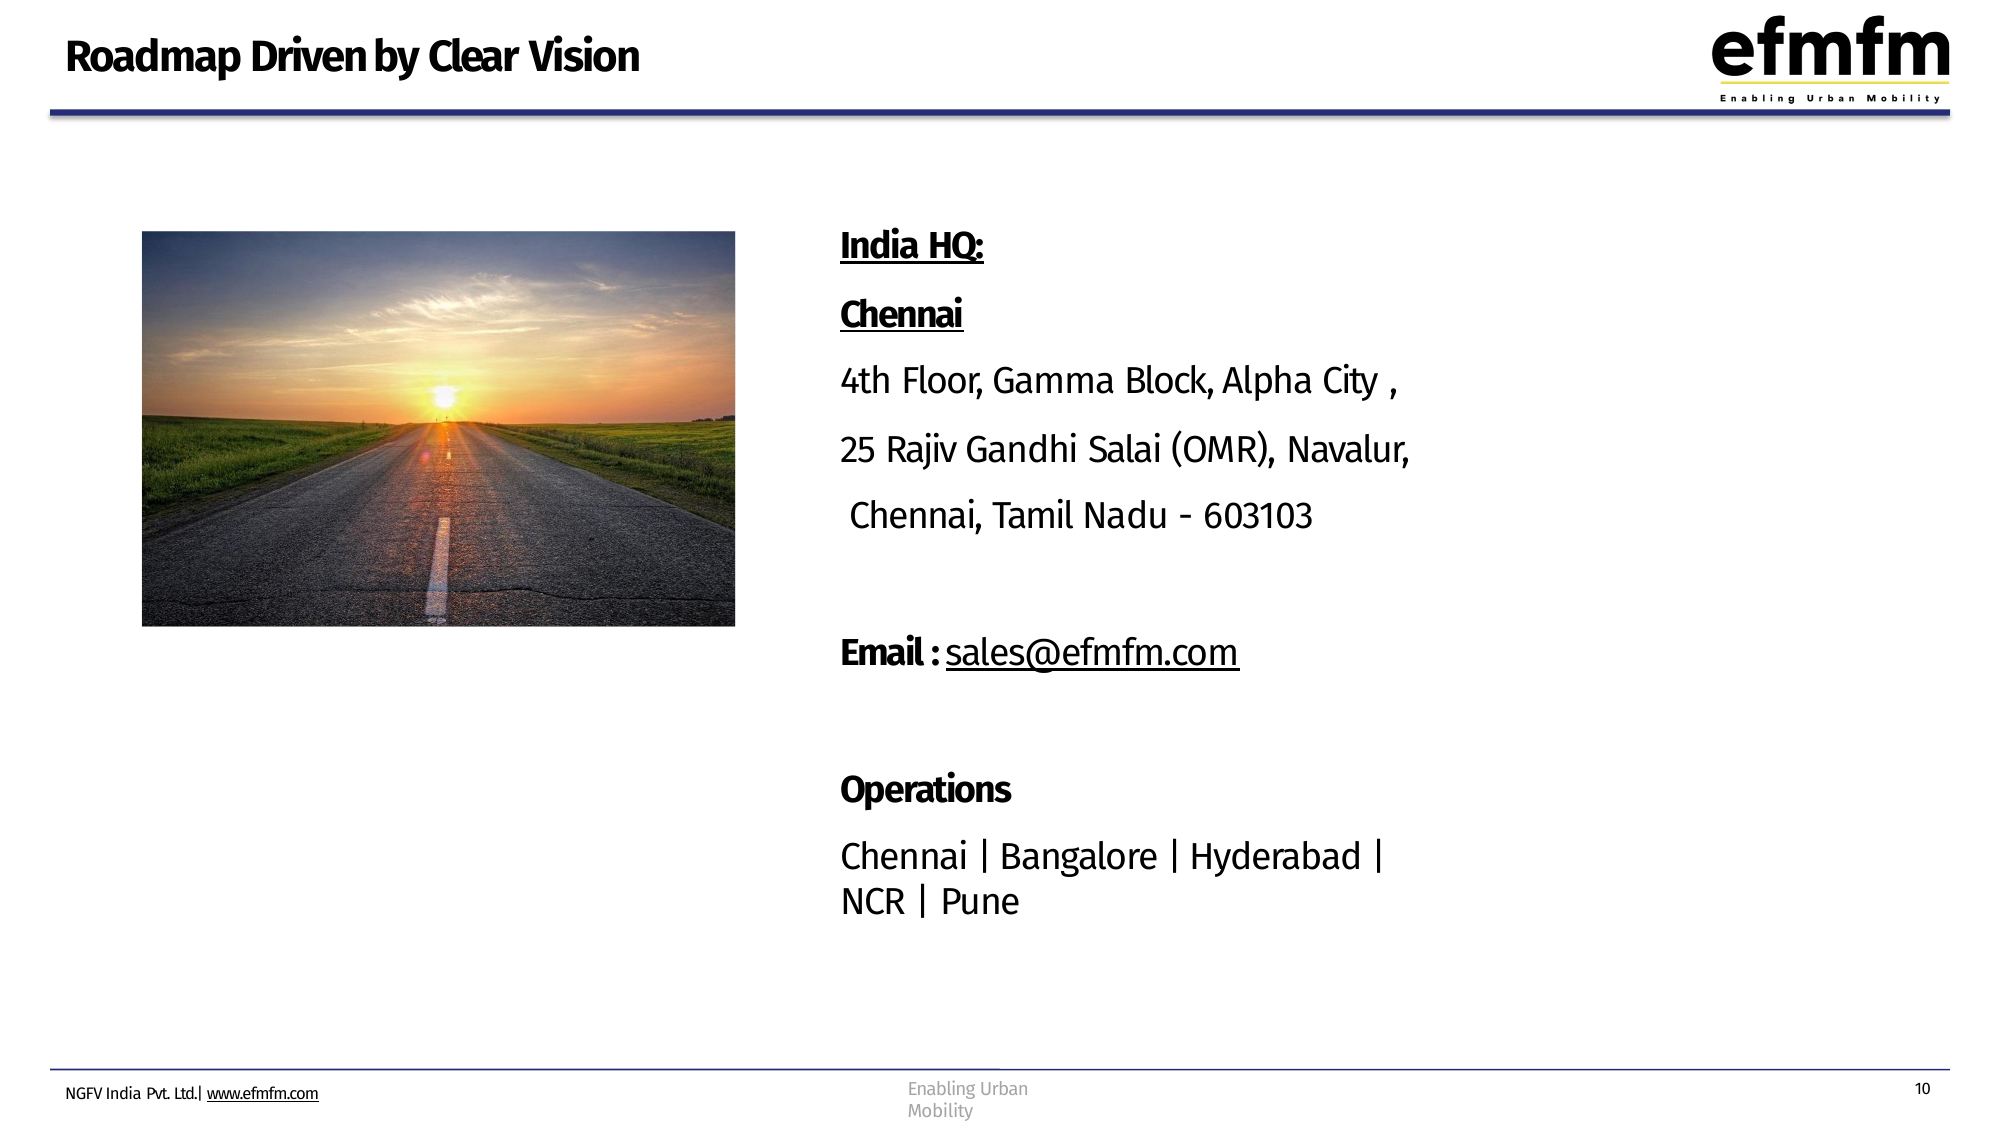

# Roadmap Driven by Clear Vision
India HQ:
Chennai
4th Floor, Gamma Block, Alpha City ,
25 Rajiv Gandhi Salai (OMR), Navalur,  Chennai, Tamil Nadu - 603103

Email : sales@efmfm.com

Operations
Chennai | Bangalore | Hyderabad | NCR | Pune

Enabling Urban Mobility
10
NGFV India Pvt. Ltd.| www.efmfm.com